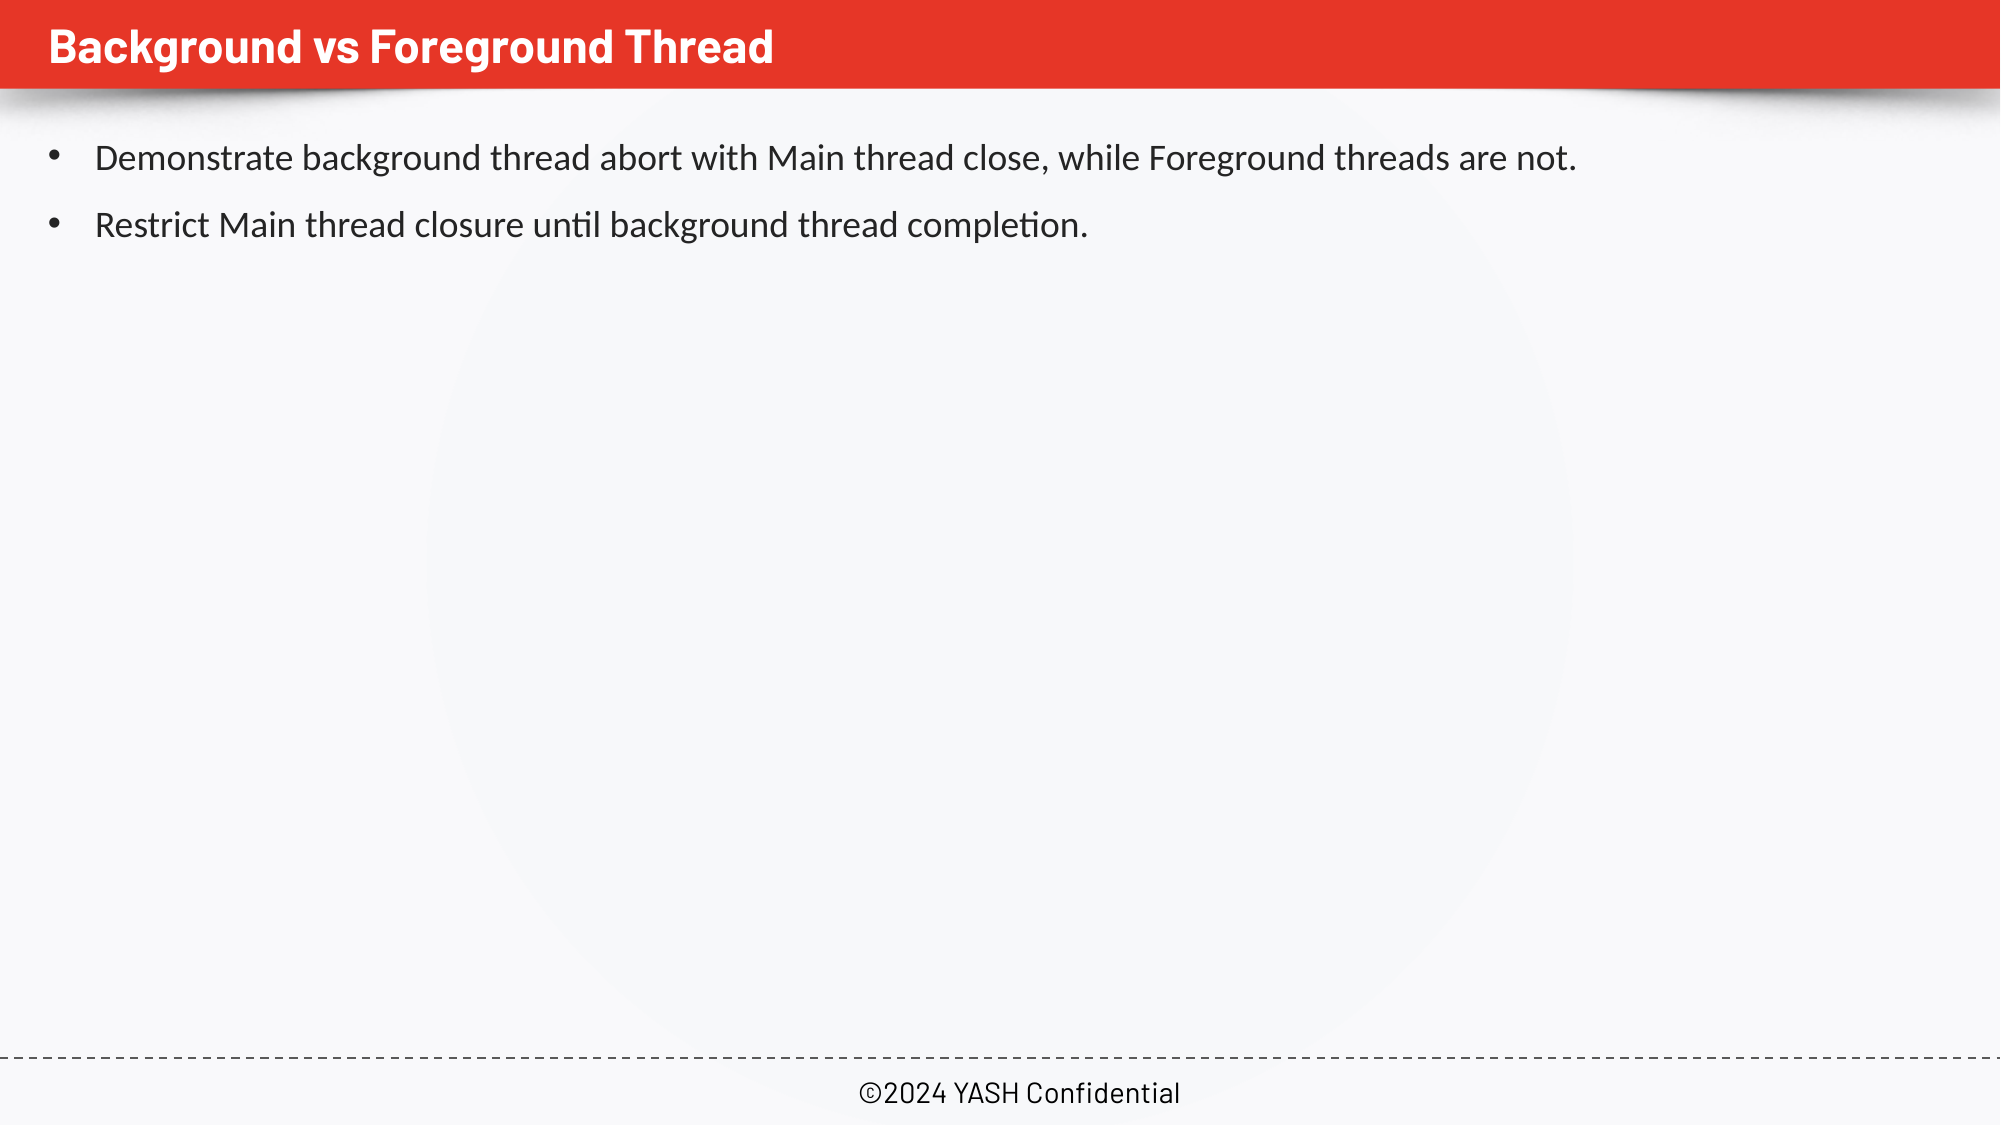

# Background vs Foreground Thread
Demonstrate background thread abort with Main thread close, while Foreground threads are not.
Restrict Main thread closure until background thread completion.